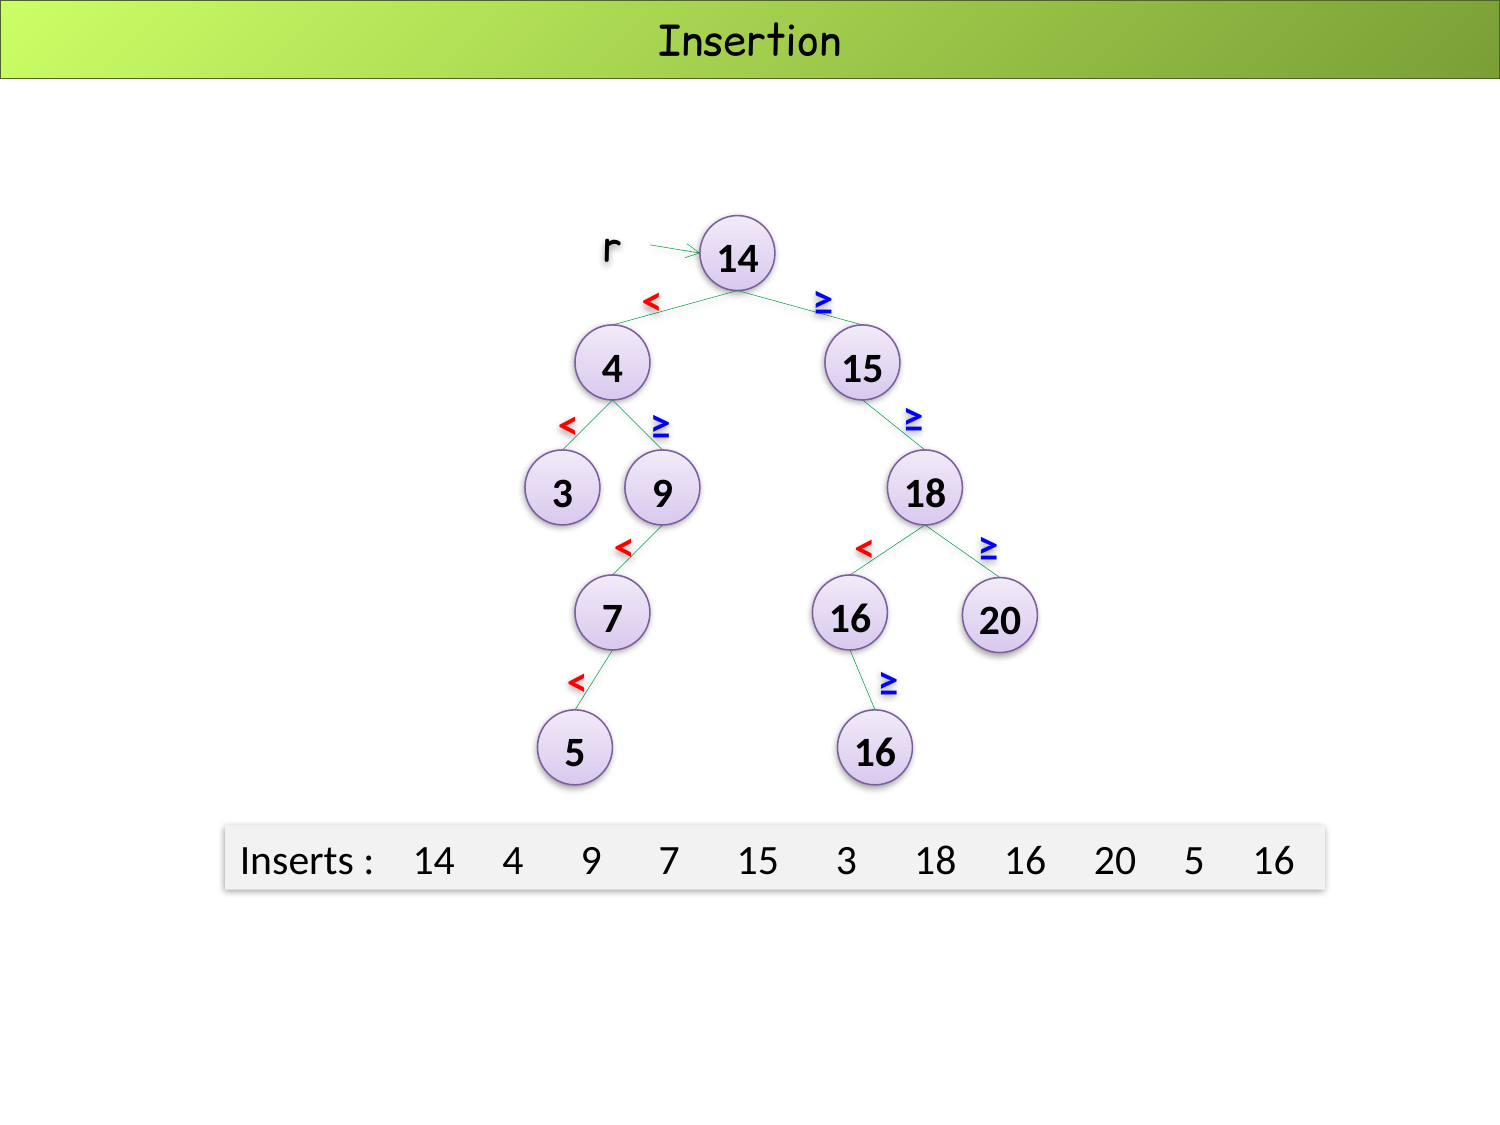

# Insertion
r
14
≥
15
<
4
≥
18
<
3
≥
9
<
7
≥
<
16
20
<
≥
5
16
Inserts :    14     4      9      7      15      3      18     16     20     5     16